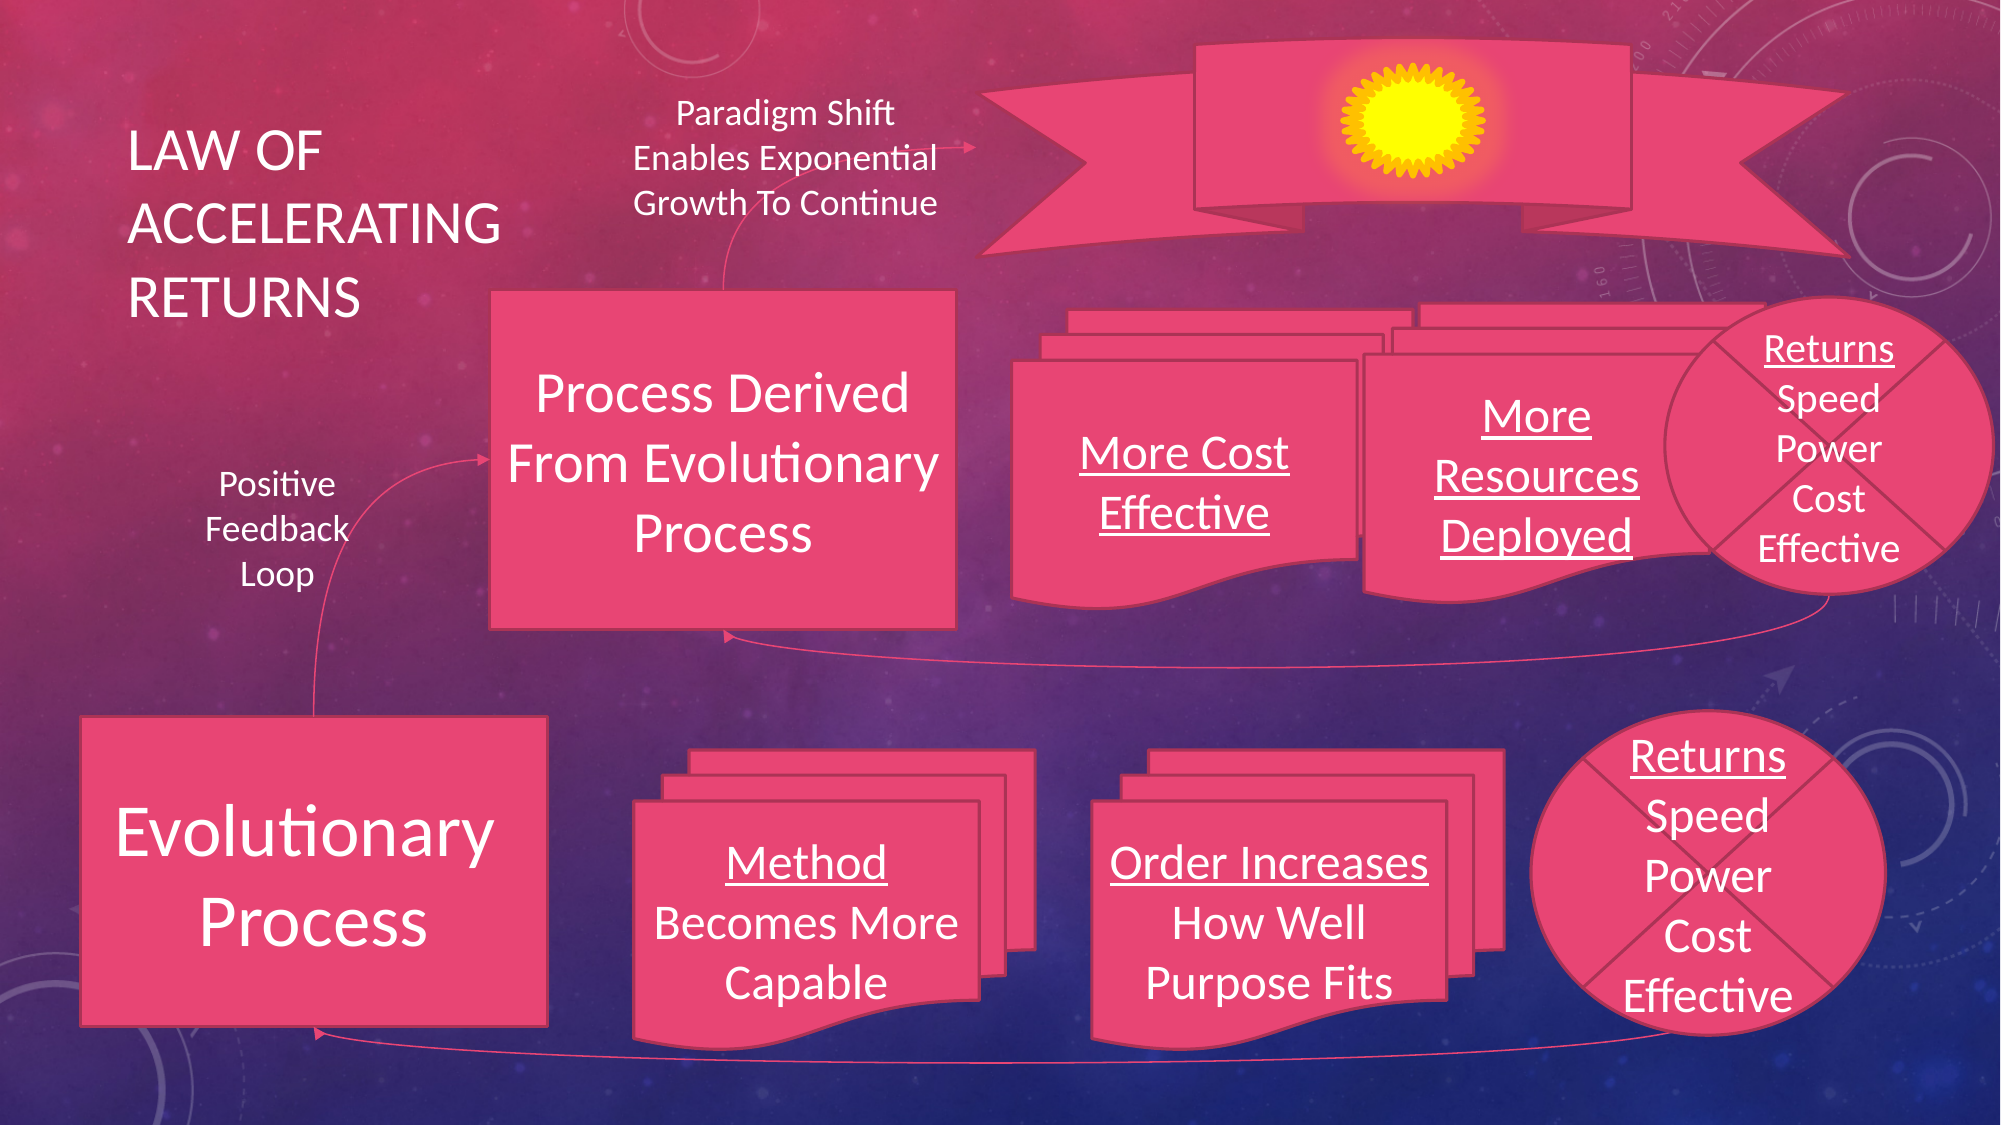

Paradigm Shift Enables Exponential Growth To Continue
# law of accelerating returns
Process Derived From Evolutionary Process
Returns
Speed
Power
Cost Effective
More Resources Deployed
More Cost Effective
Positive Feedback Loop
Returns
Speed
Power
Cost Effective
Evolutionary
Process
Method
Becomes More Capable
Order Increases
How Well Purpose Fits